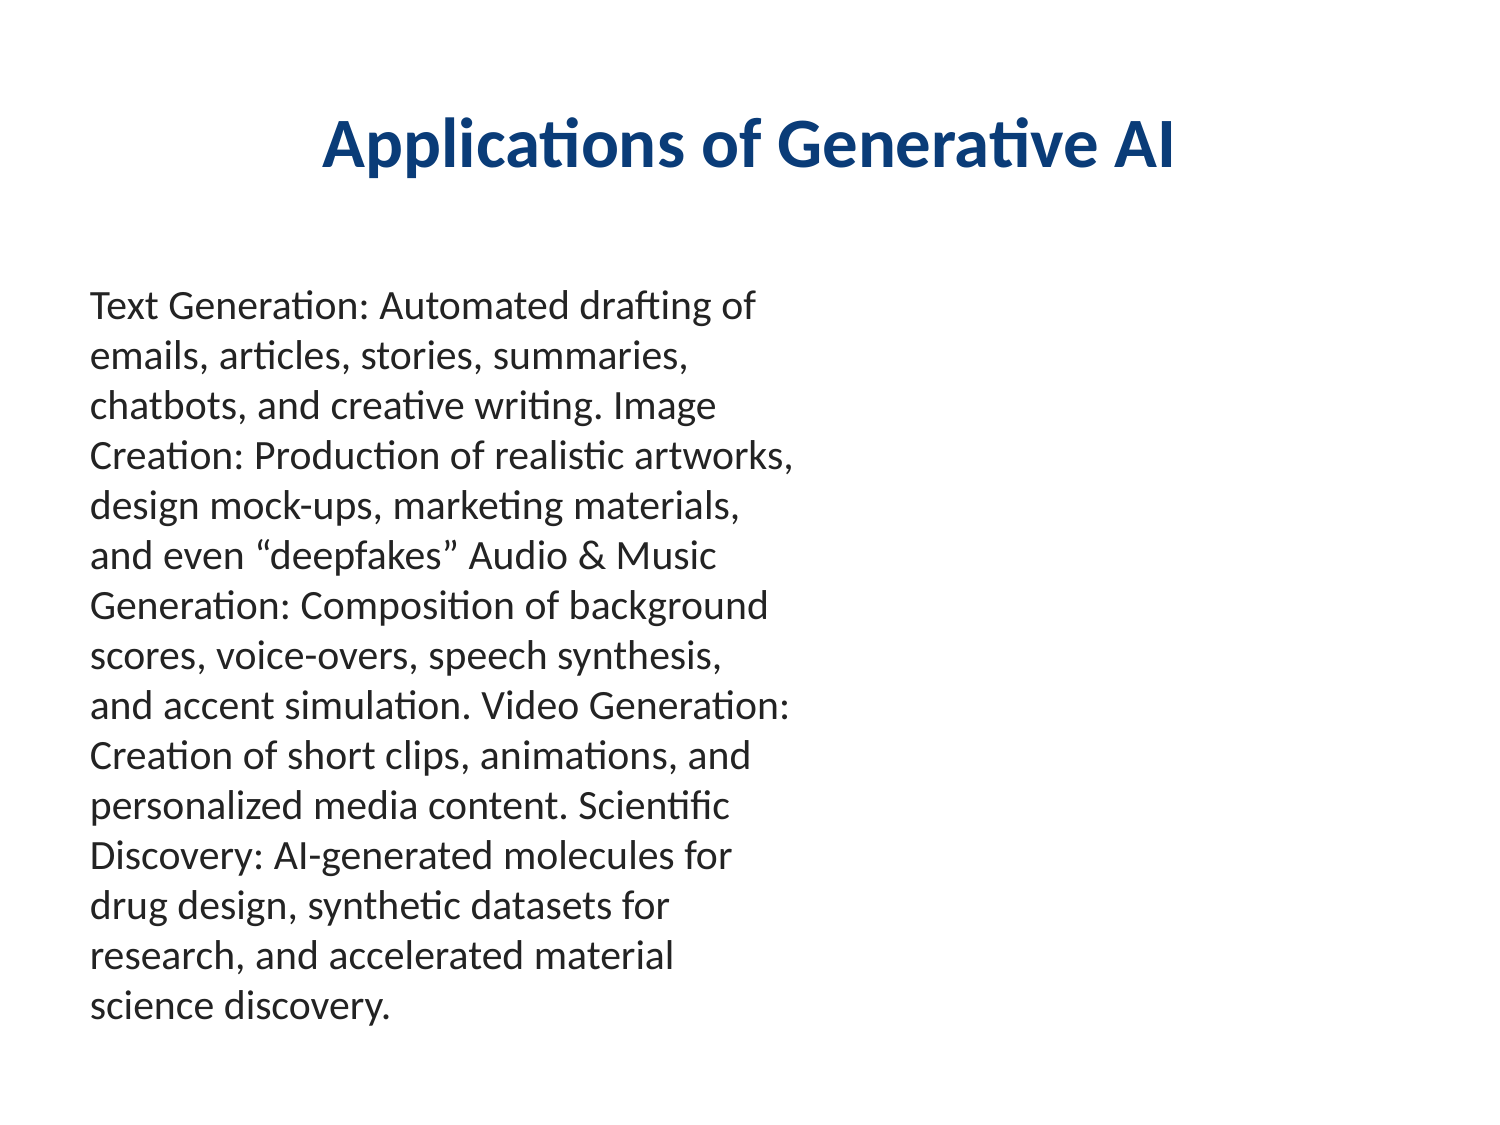

# Applications of Generative AI

Text Generation: Automated drafting of emails, articles, stories, summaries, chatbots, and creative writing. Image Creation: Production of realistic artworks, design mock-ups, marketing materials, and even “deepfakes” Audio & Music Generation: Composition of background scores, voice-overs, speech synthesis, and accent simulation. Video Generation: Creation of short clips, animations, and personalized media content. Scientific Discovery: AI-generated molecules for drug design, synthetic datasets for research, and accelerated material science discovery.